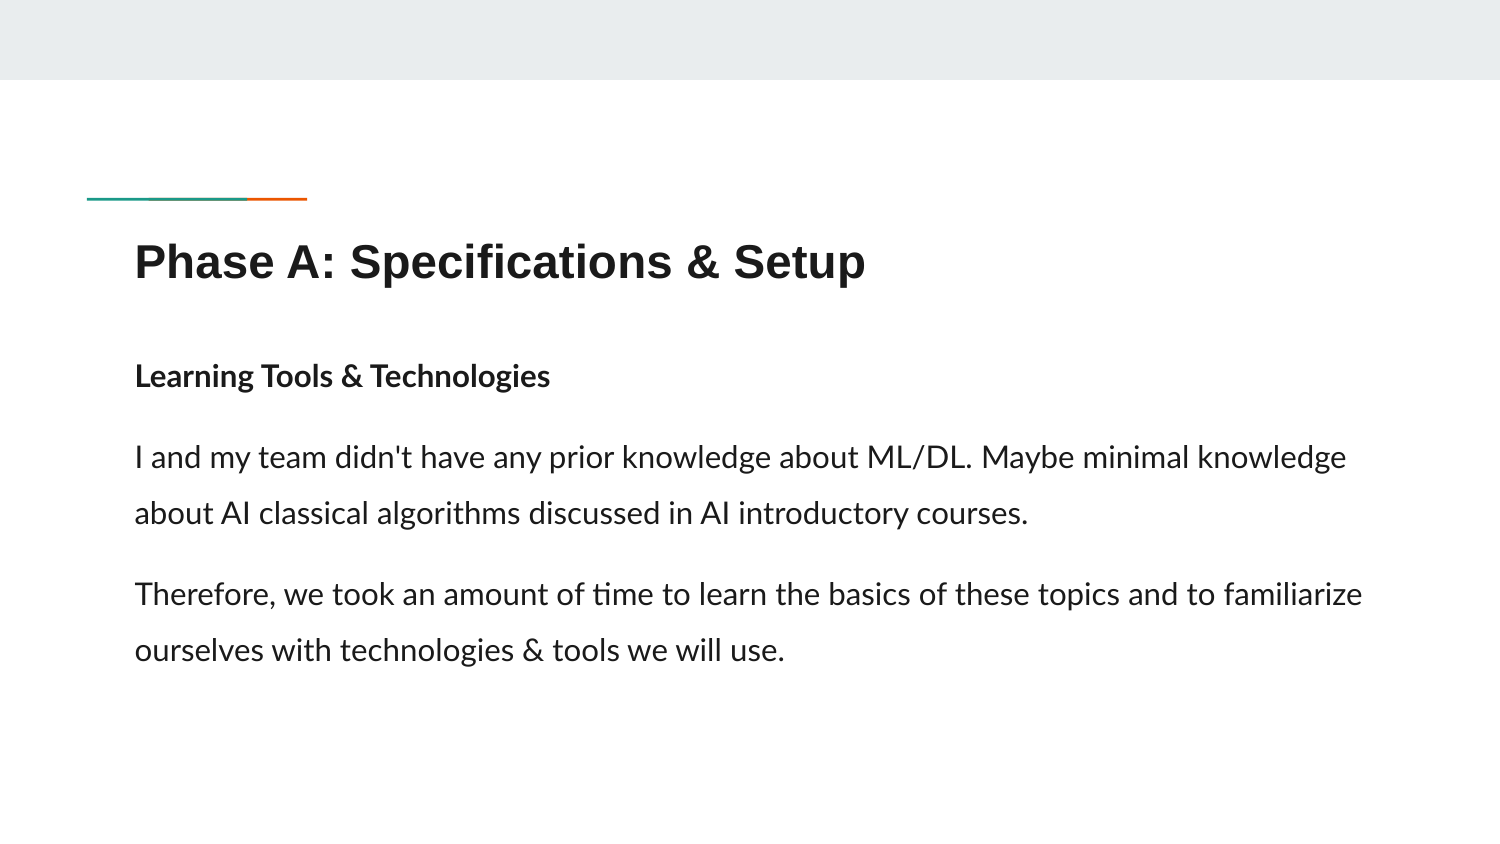

# Phase A: Specifications & Setup
Learning Tools & Technologies
I and my team didn't have any prior knowledge about ML/DL. Maybe minimal knowledge about AI classical algorithms discussed in AI introductory courses.
Therefore, we took an amount of time to learn the basics of these topics and to familiarize ourselves with technologies & tools we will use.